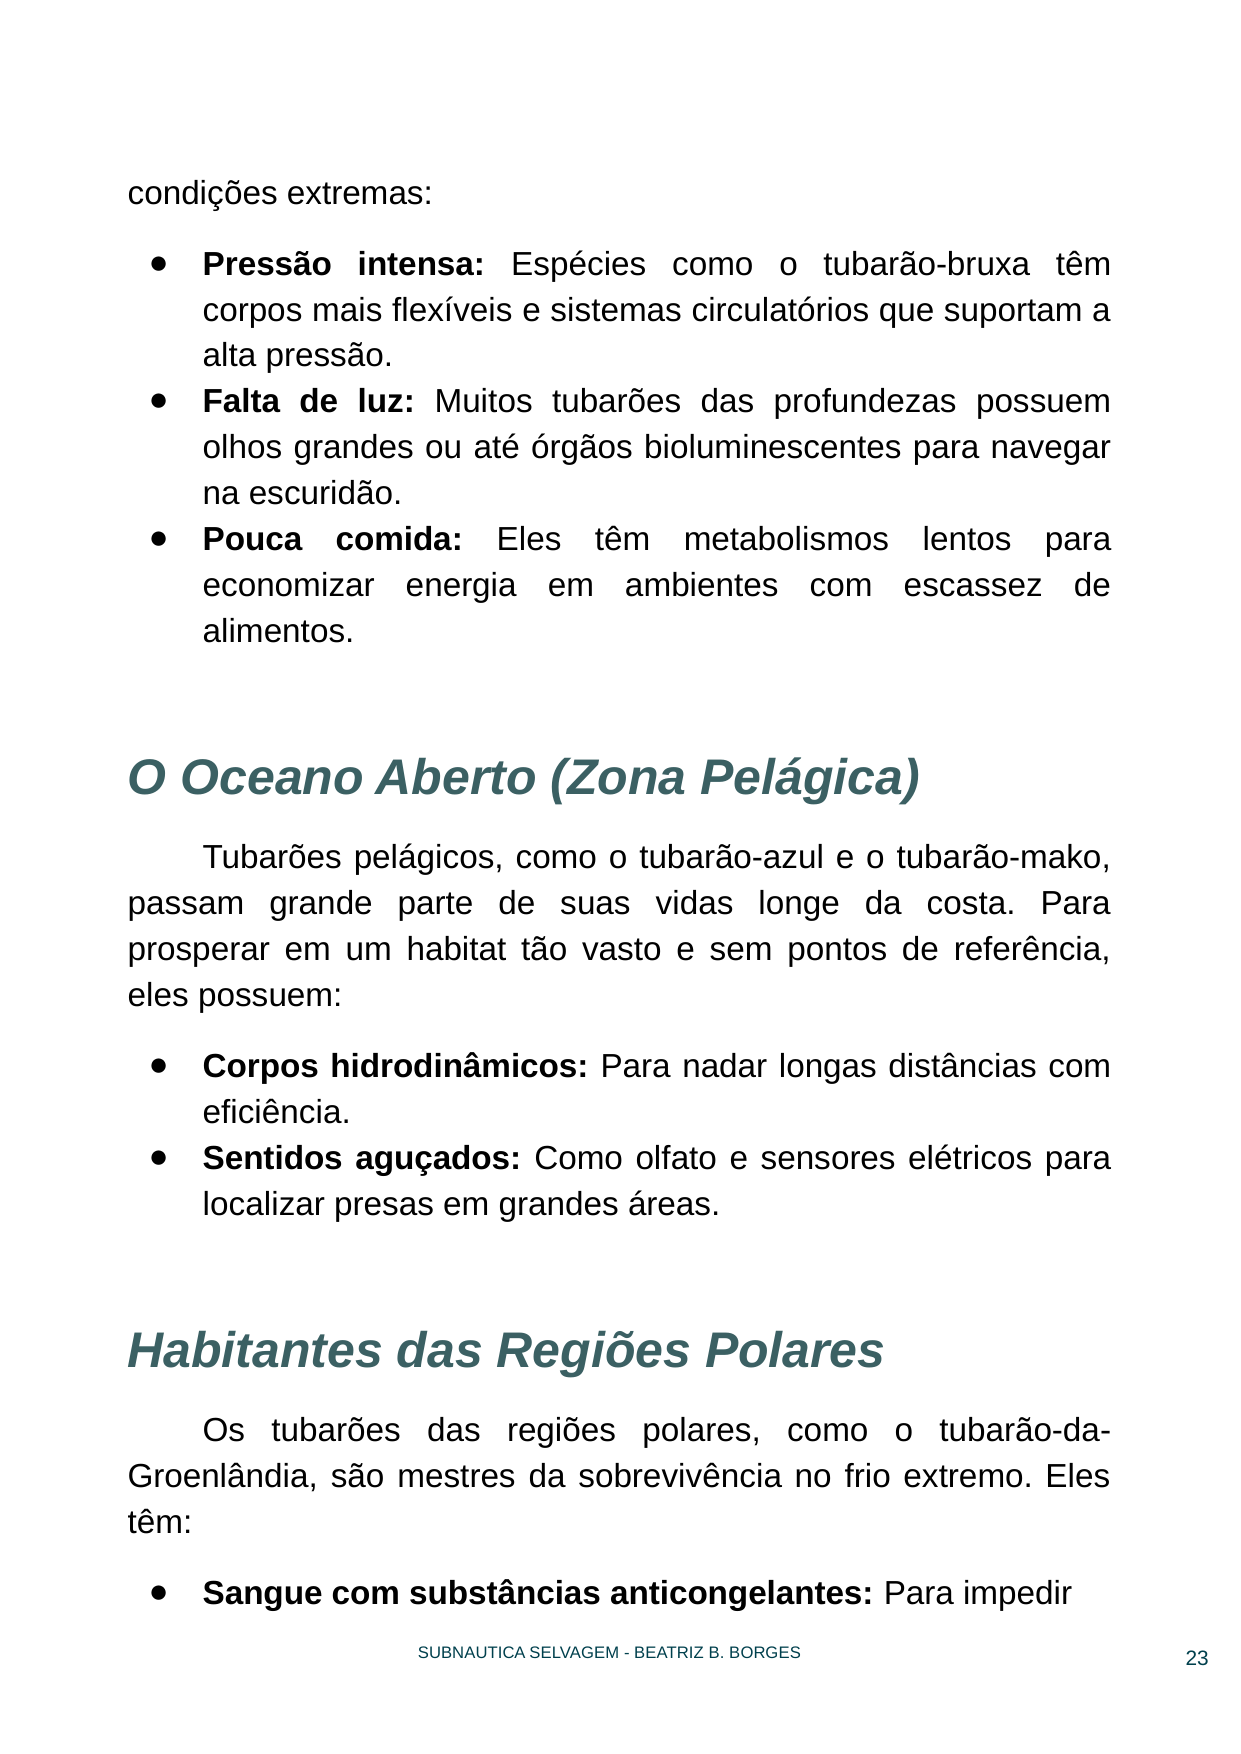

condições extremas:
Pressão intensa: Espécies como o tubarão-bruxa têm corpos mais flexíveis e sistemas circulatórios que suportam a alta pressão.
Falta de luz: Muitos tubarões das profundezas possuem olhos grandes ou até órgãos bioluminescentes para navegar na escuridão.
Pouca comida: Eles têm metabolismos lentos para economizar energia em ambientes com escassez de alimentos.

O Oceano Aberto (Zona Pelágica)
Tubarões pelágicos, como o tubarão-azul e o tubarão-mako, passam grande parte de suas vidas longe da costa. Para prosperar em um habitat tão vasto e sem pontos de referência, eles possuem:
Corpos hidrodinâmicos: Para nadar longas distâncias com eficiência.
Sentidos aguçados: Como olfato e sensores elétricos para localizar presas em grandes áreas.

Habitantes das Regiões Polares
Os tubarões das regiões polares, como o tubarão-da-Groenlândia, são mestres da sobrevivência no frio extremo. Eles têm:
Sangue com substâncias anticongelantes: Para impedir
23
SUBNAUTICA SELVAGEM - BEATRIZ B. BORGES